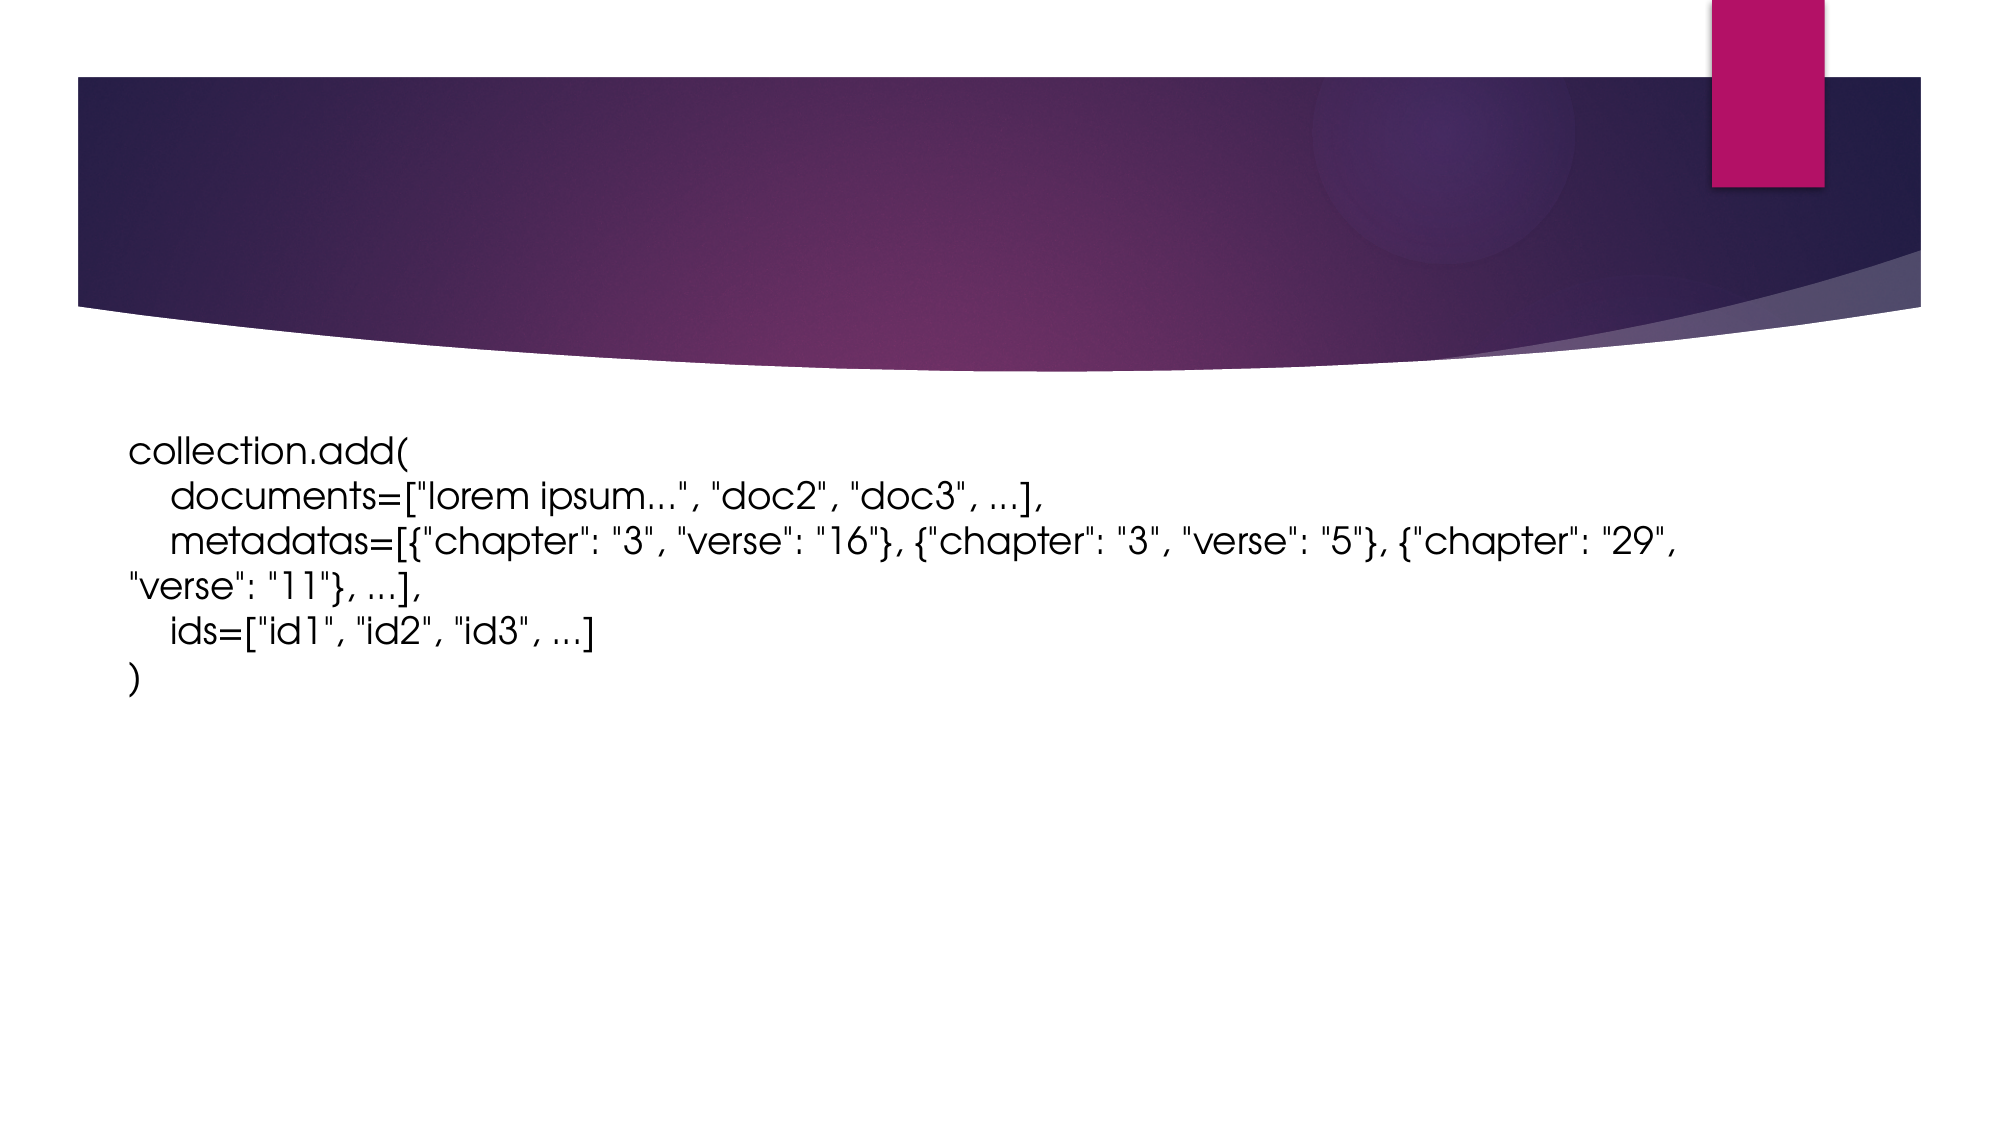

#
collection.add(
    documents=["lorem ipsum...", "doc2", "doc3", ...],
    metadatas=[{"chapter": "3", "verse": "16"}, {"chapter": "3", "verse": "5"}, {"chapter": "29", "verse": "11"}, ...],
    ids=["id1", "id2", "id3", ...]
)